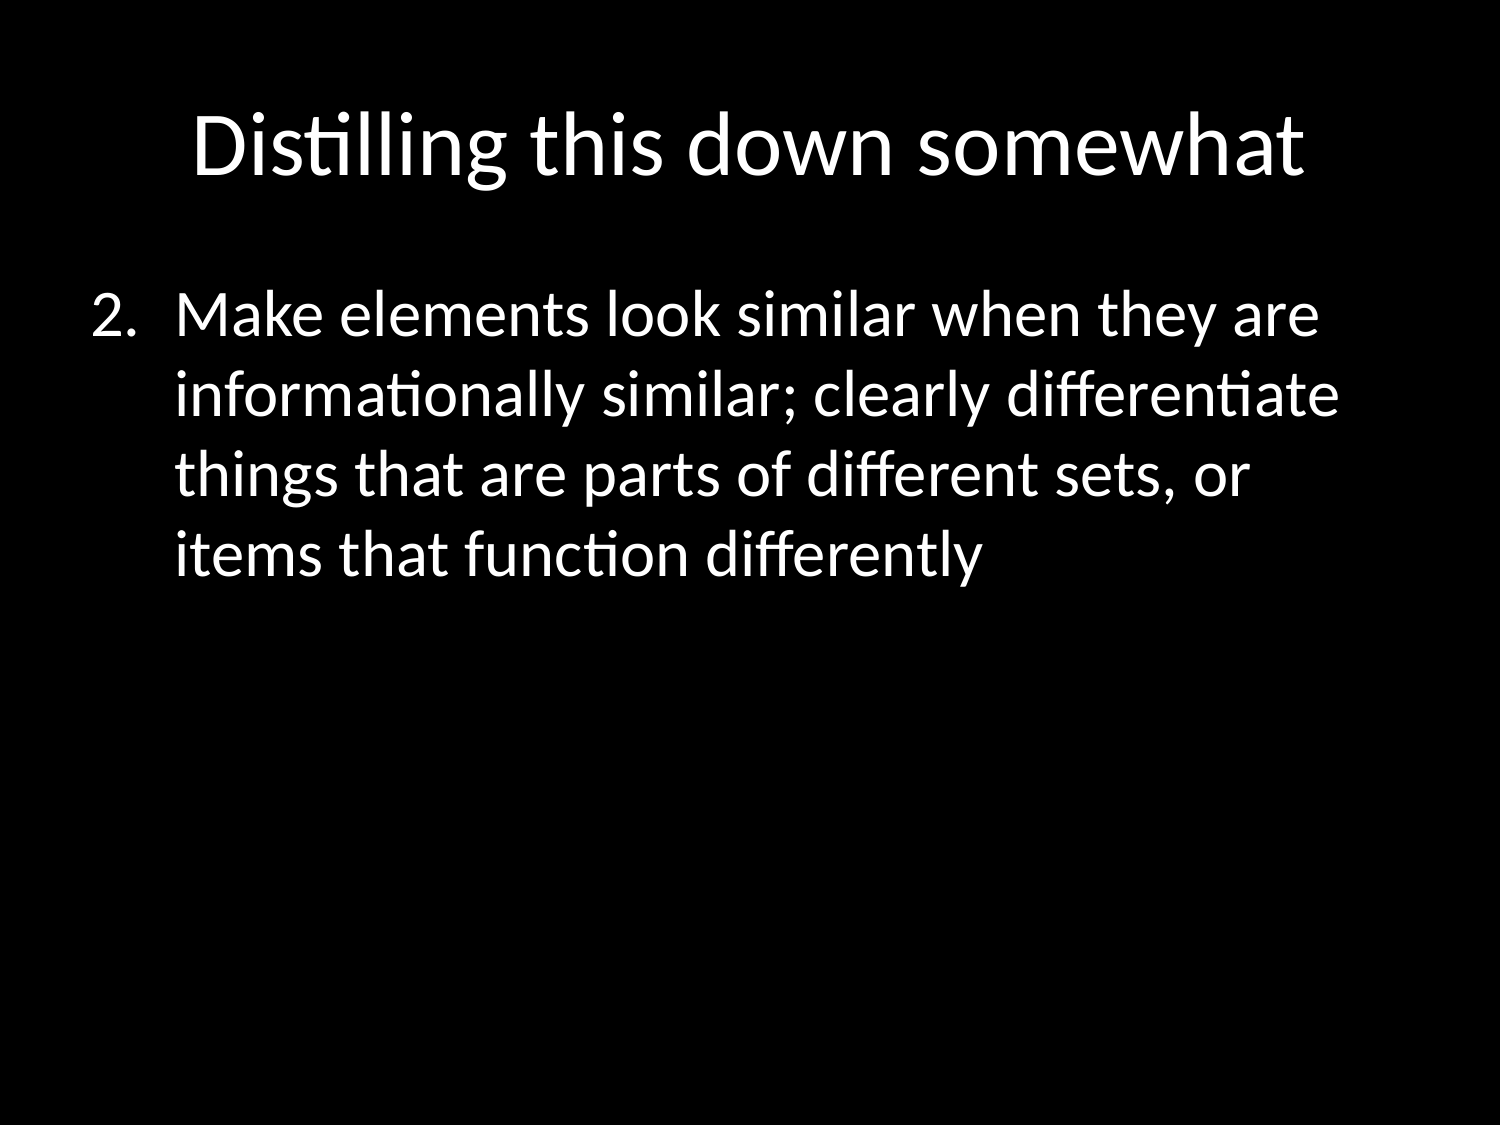

# Distilling this down somewhat
Make elements look similar when they are informationally similar; clearly differentiate things that are parts of different sets, or items that function differently